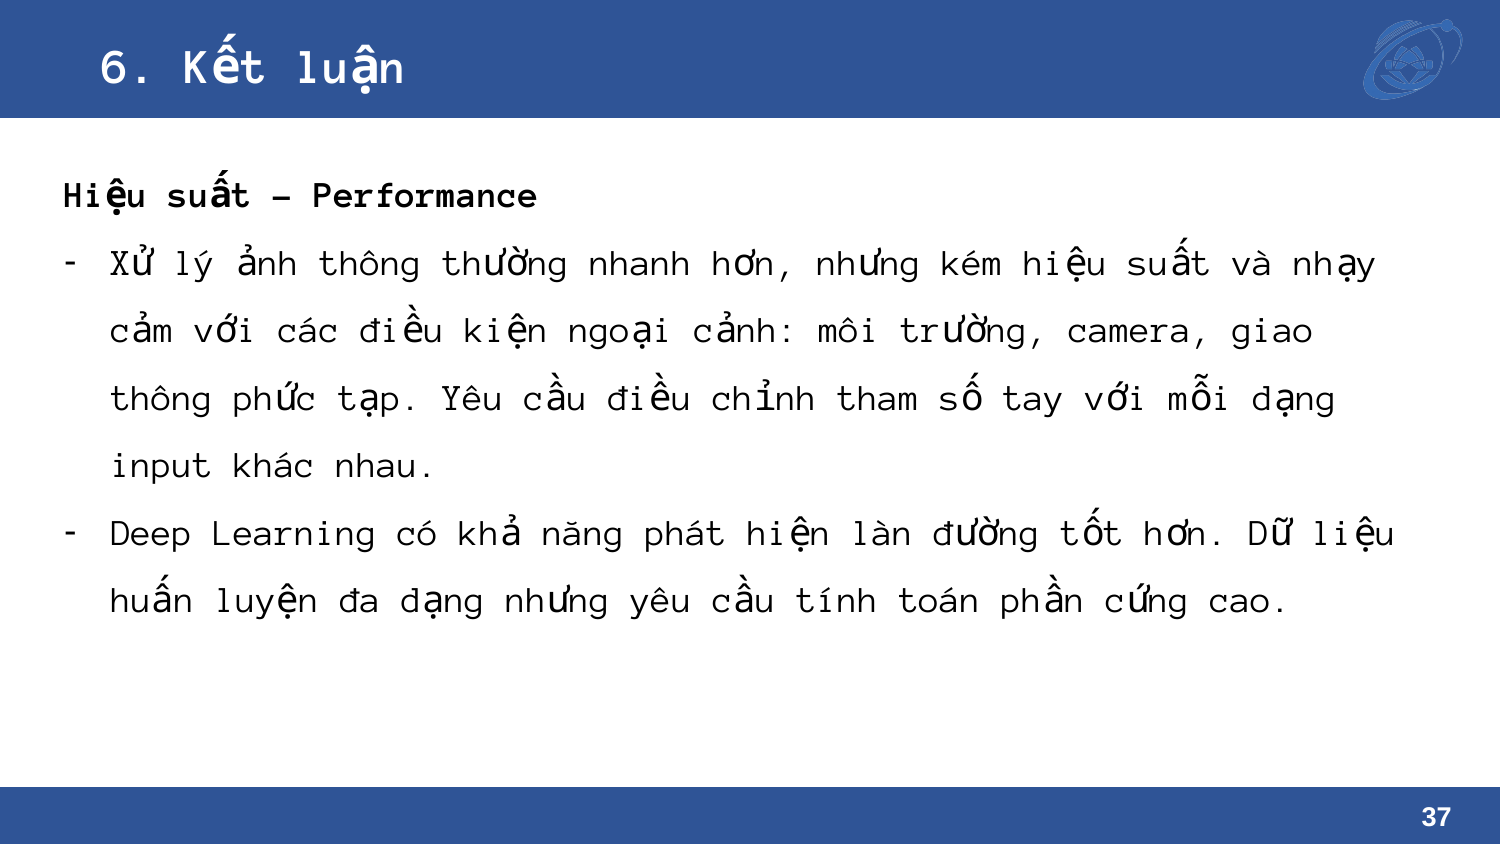

# 6. Kết luận
Hiệu suất – Performance
Xử lý ảnh thông thường nhanh hơn, nhưng kém hiệu suất và nhạy cảm với các điều kiện ngoại cảnh: môi trường, camera, giao thông phức tạp. Yêu cầu điều chỉnh tham số tay với mỗi dạng input khác nhau.
Deep Learning có khả năng phát hiện làn đường tốt hơn. Dữ liệu huấn luyện đa dạng nhưng yêu cầu tính toán phần cứng cao.

37